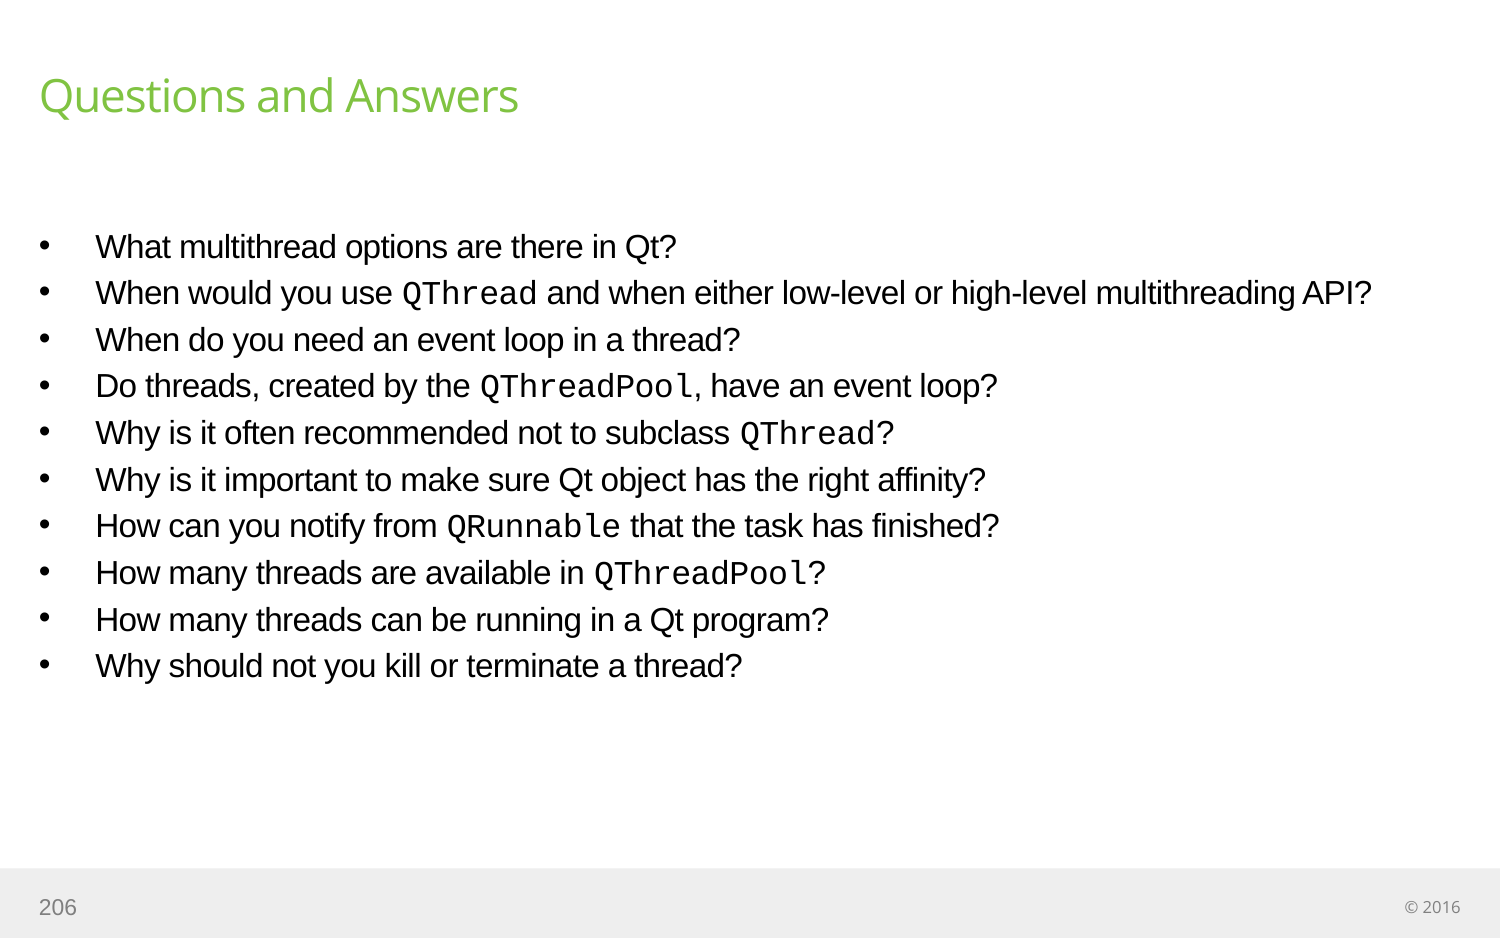

# Questions and Answers
What multithread options are there in Qt?
When would you use QThread and when either low-level or high-level multithreading API?
When do you need an event loop in a thread?
Do threads, created by the QThreadPool, have an event loop?
Why is it often recommended not to subclass QThread?
Why is it important to make sure Qt object has the right affinity?
How can you notify from QRunnable that the task has finished?
How many threads are available in QThreadPool?
How many threads can be running in a Qt program?
Why should not you kill or terminate a thread?

206
© 2016